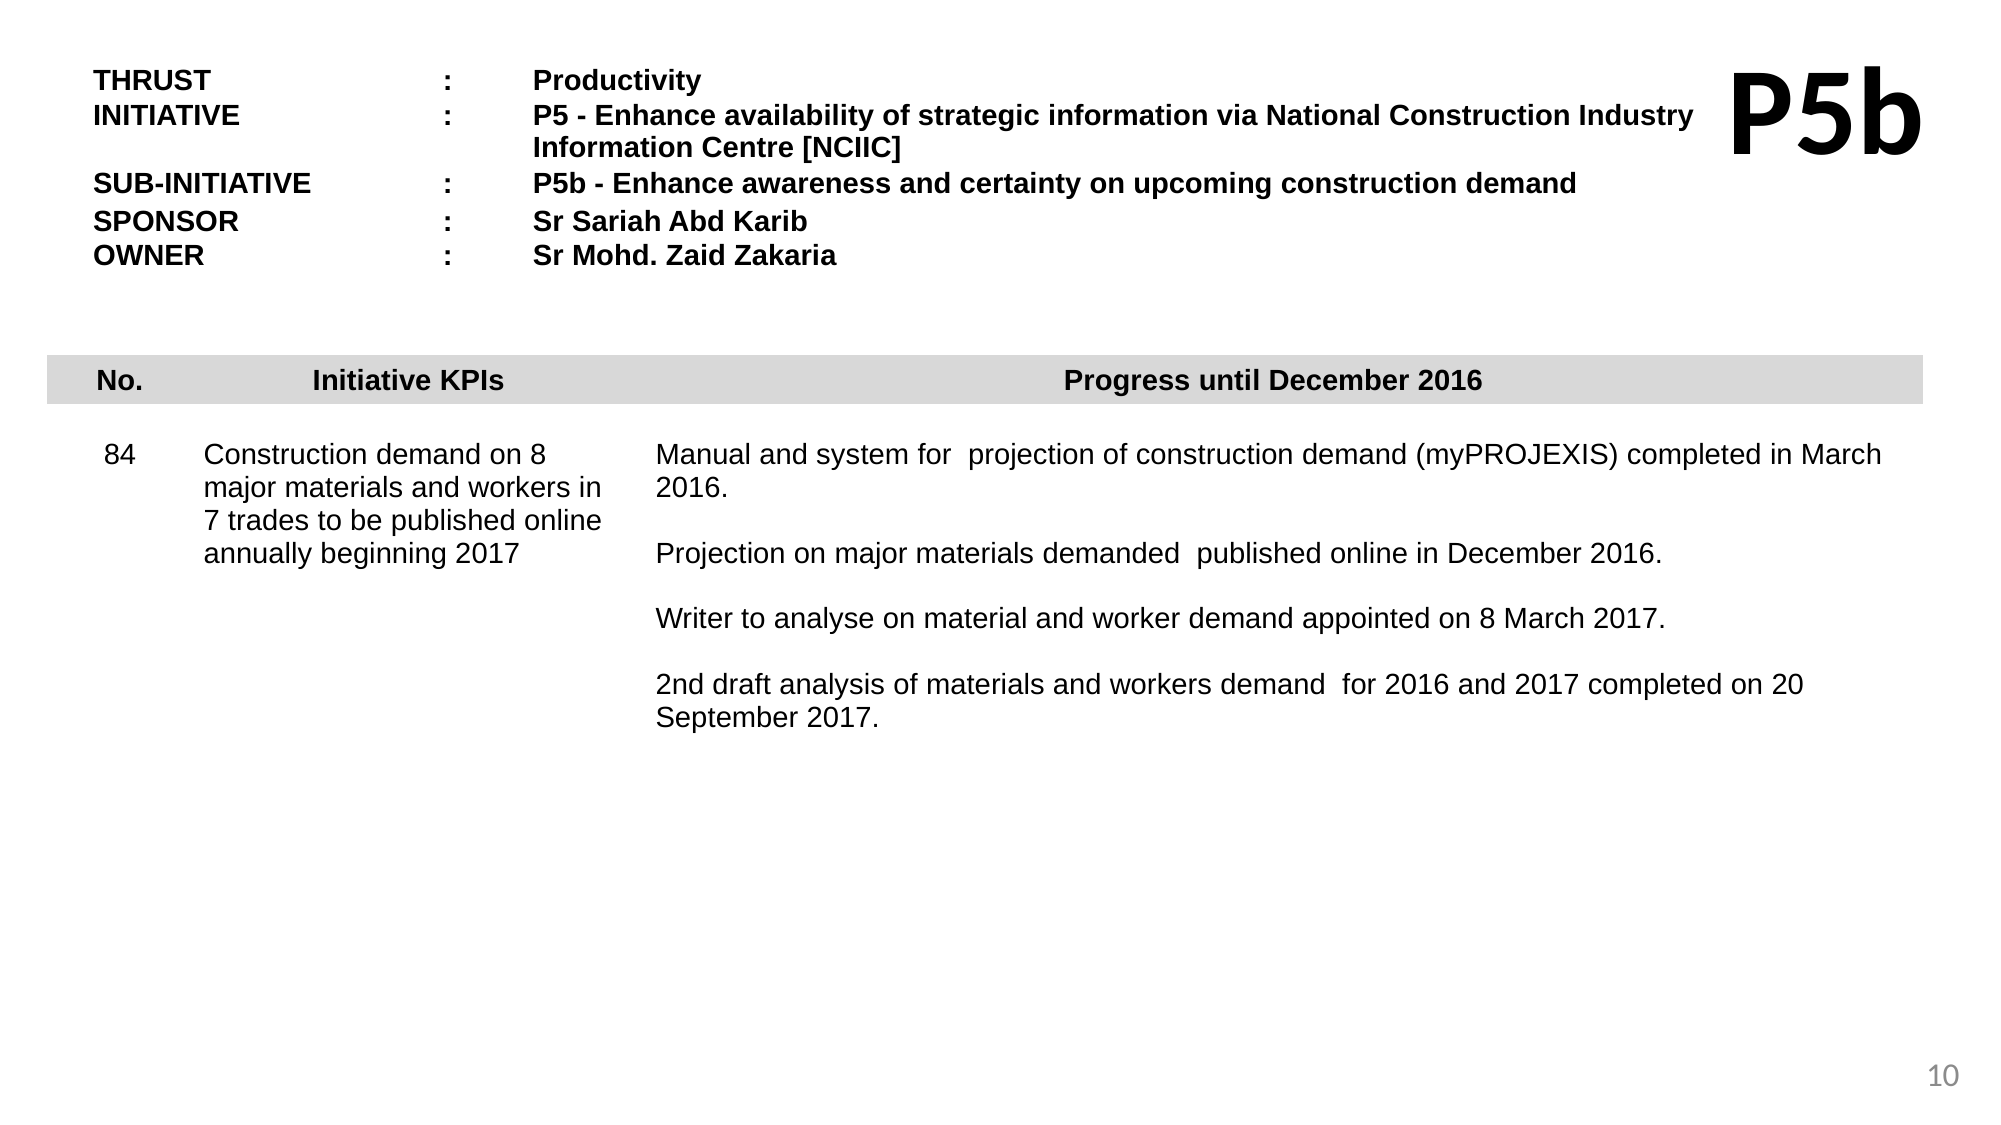

P5b
| THRUST | : |  | Productivity |
| --- | --- | --- | --- |
| INITIATIVE | : |  | P5 - Enhance availability of strategic information via National Construction Industry Information Centre [NCIIC] |
| SUB-INITIATIVE | : |  | P5b - Enhance awareness and certainty on upcoming construction demand |
| SPONSOR | : |  | Sr Sariah Abd Karib |
| OWNER | : |  | Sr Mohd. Zaid Zakaria |
| No. | Initiative KPIs | Progress until December 2016 |
| --- | --- | --- |
| 84 | Construction demand on 8 major materials and workers in 7 trades to be published online annually beginning 2017 | Manual and system for projection of construction demand (myPROJEXIS) completed in March 2016. Projection on major materials demanded published online in December 2016. Writer to analyse on material and worker demand appointed on 8 March 2017. 2nd draft analysis of materials and workers demand for 2016 and 2017 completed on 20 September 2017. |
10